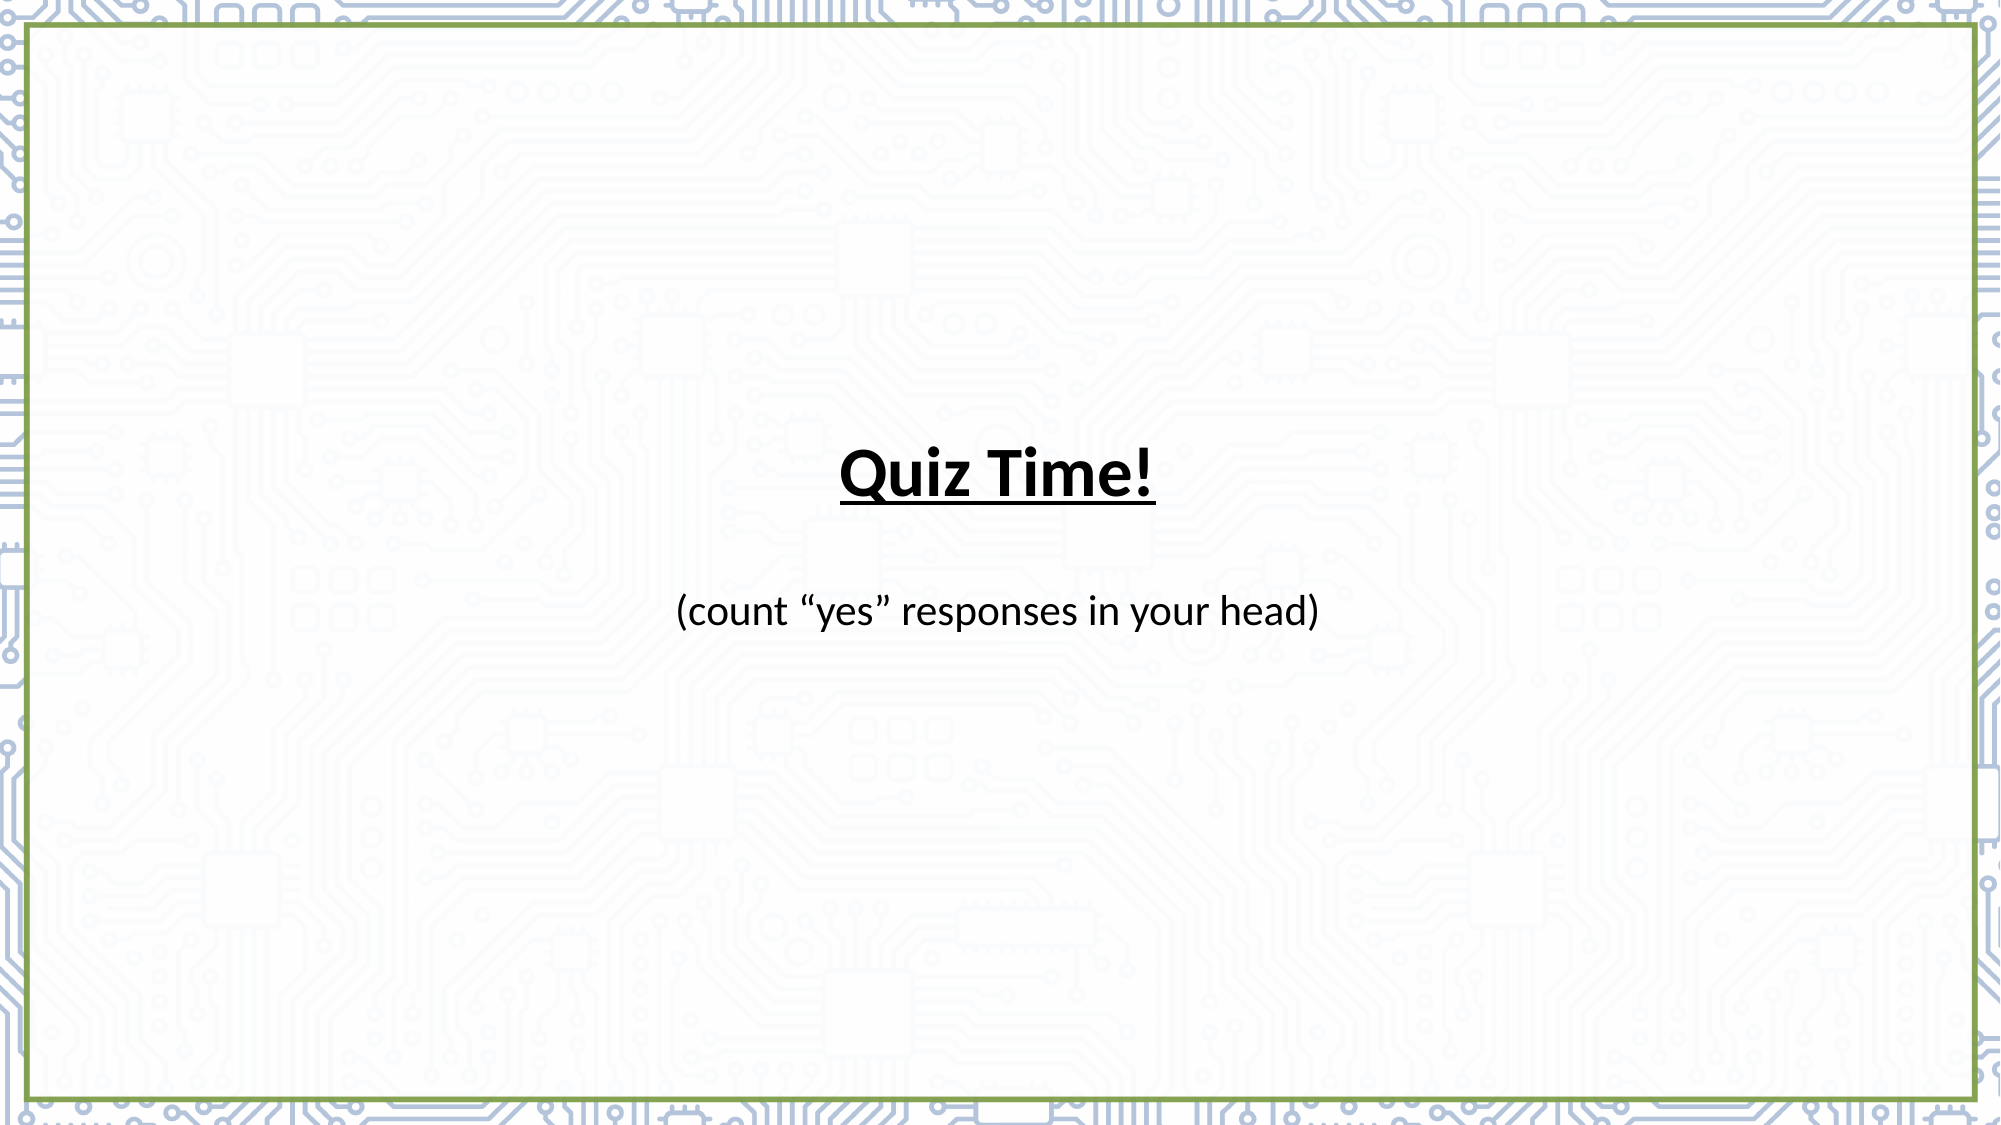

# Quiz Time! (count “yes” responses in your head)